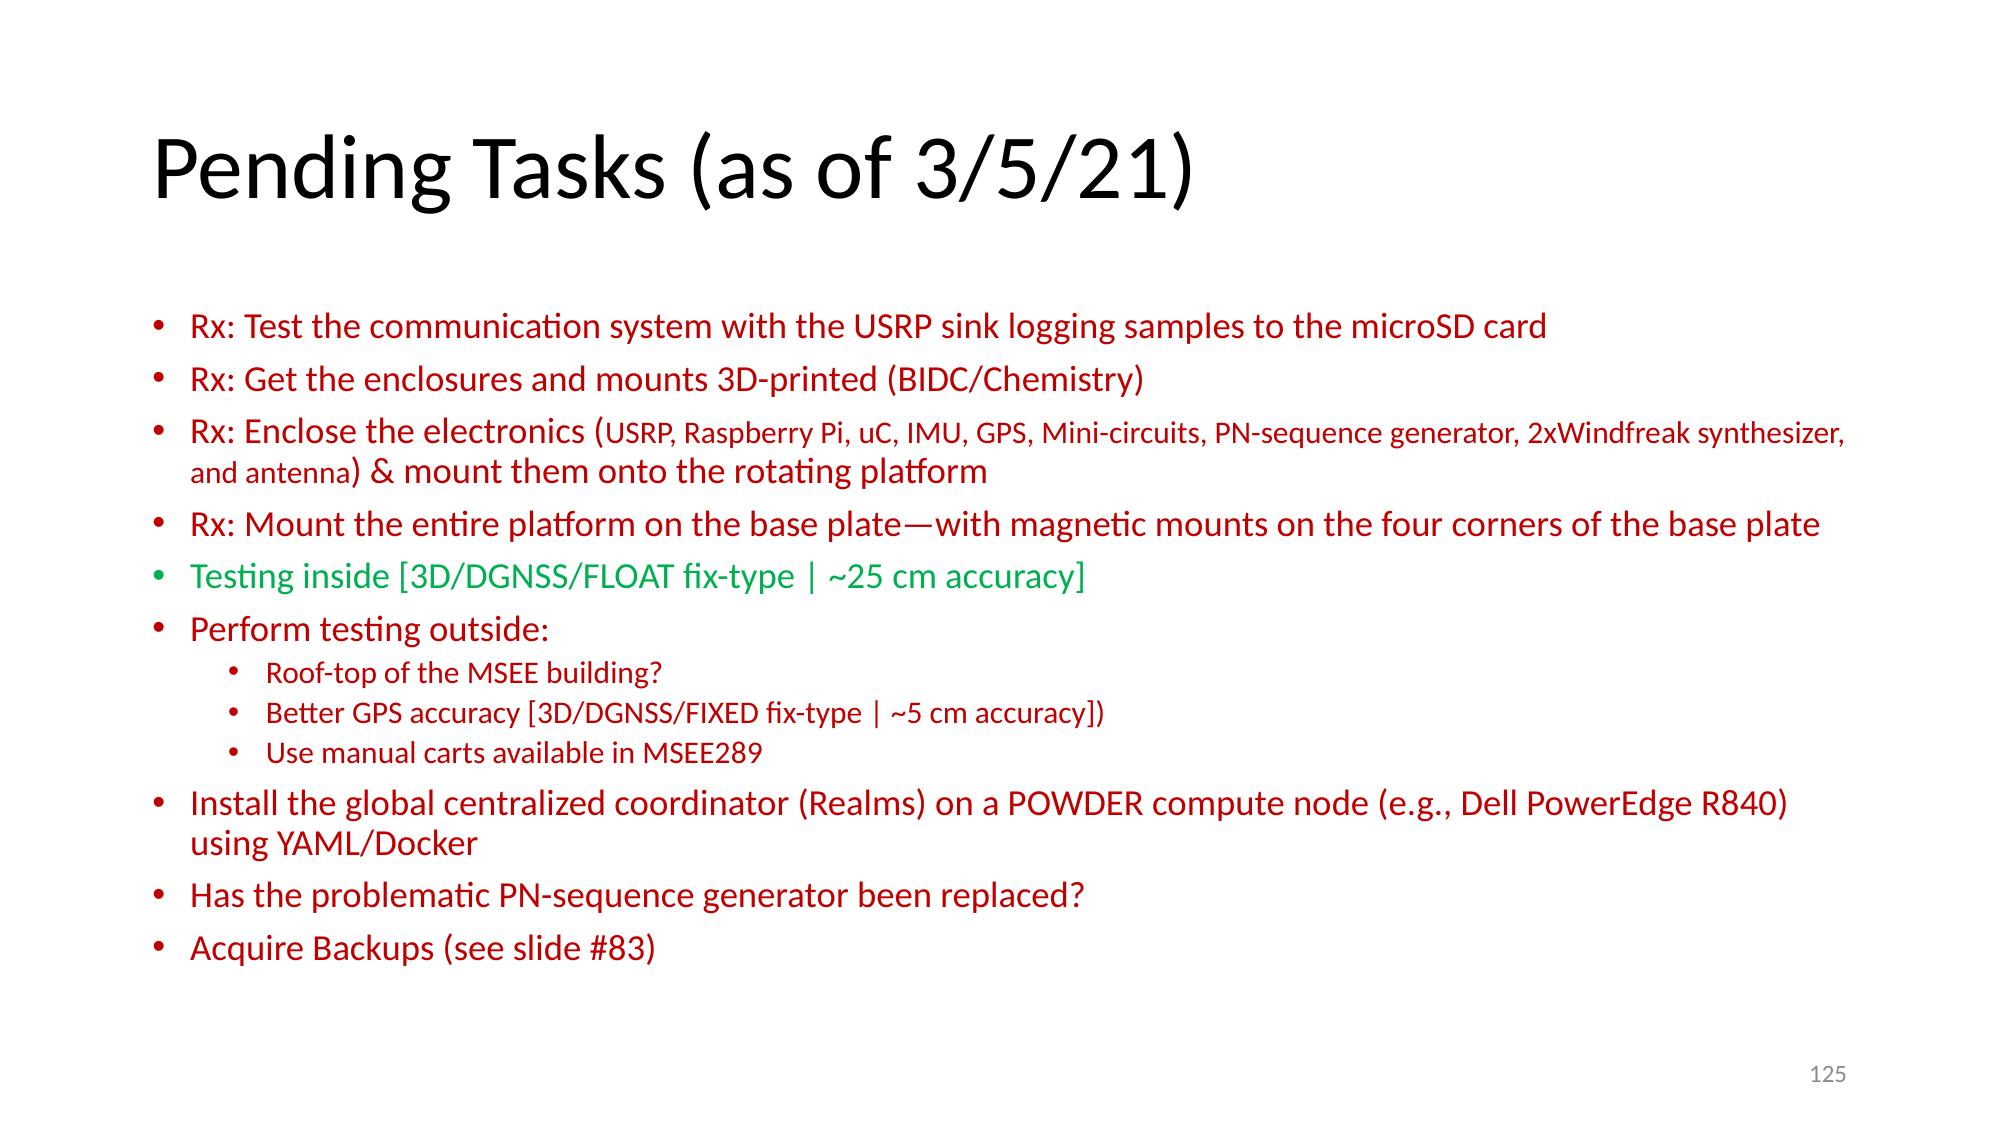

# Pending Tasks (as of 3/5/21)
Rx: Test the communication system with the USRP sink logging samples to the microSD card
Rx: Get the enclosures and mounts 3D-printed (BIDC/Chemistry)
Rx: Enclose the electronics (USRP, Raspberry Pi, uC, IMU, GPS, Mini-circuits, PN-sequence generator, 2xWindfreak synthesizer, and antenna) & mount them onto the rotating platform
Rx: Mount the entire platform on the base plate—with magnetic mounts on the four corners of the base plate
Testing inside [3D/DGNSS/FLOAT fix-type | ~25 cm accuracy]
Perform testing outside:
Roof-top of the MSEE building?
Better GPS accuracy [3D/DGNSS/FIXED fix-type | ~5 cm accuracy])
Use manual carts available in MSEE289
Install the global centralized coordinator (Realms) on a POWDER compute node (e.g., Dell PowerEdge R840) using YAML/Docker
Has the problematic PN-sequence generator been replaced?
Acquire Backups (see slide #83)
125